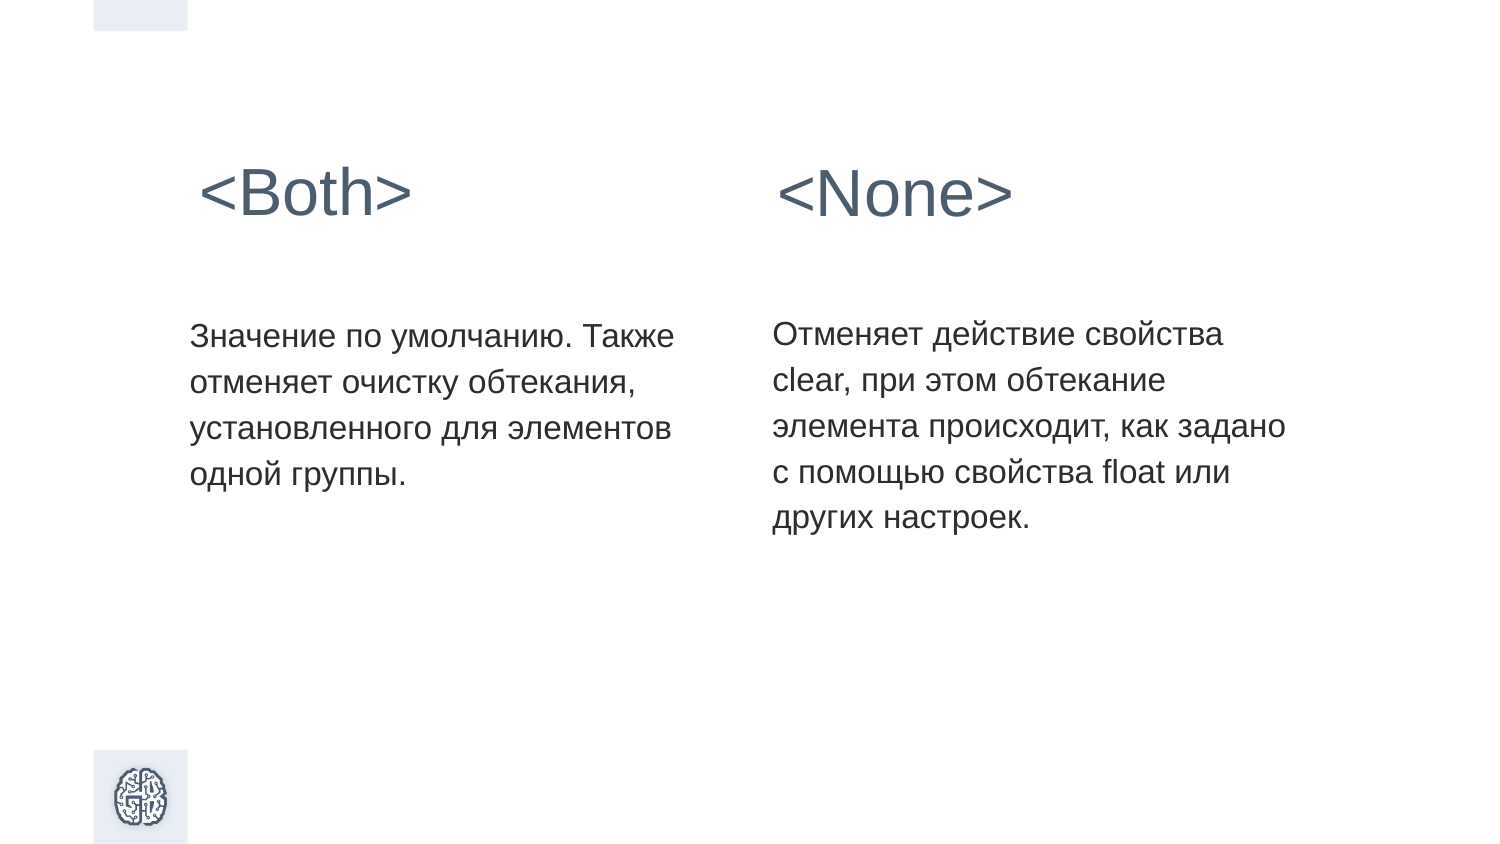

<Both>
<None>
Отменяет действие свойства clear, при этом обтекание элемента происходит, как задано с помощью свойства float или других настроек.
Значение по умолчанию. Также отменяет очистку обтекания, установленного для элементов одной группы.